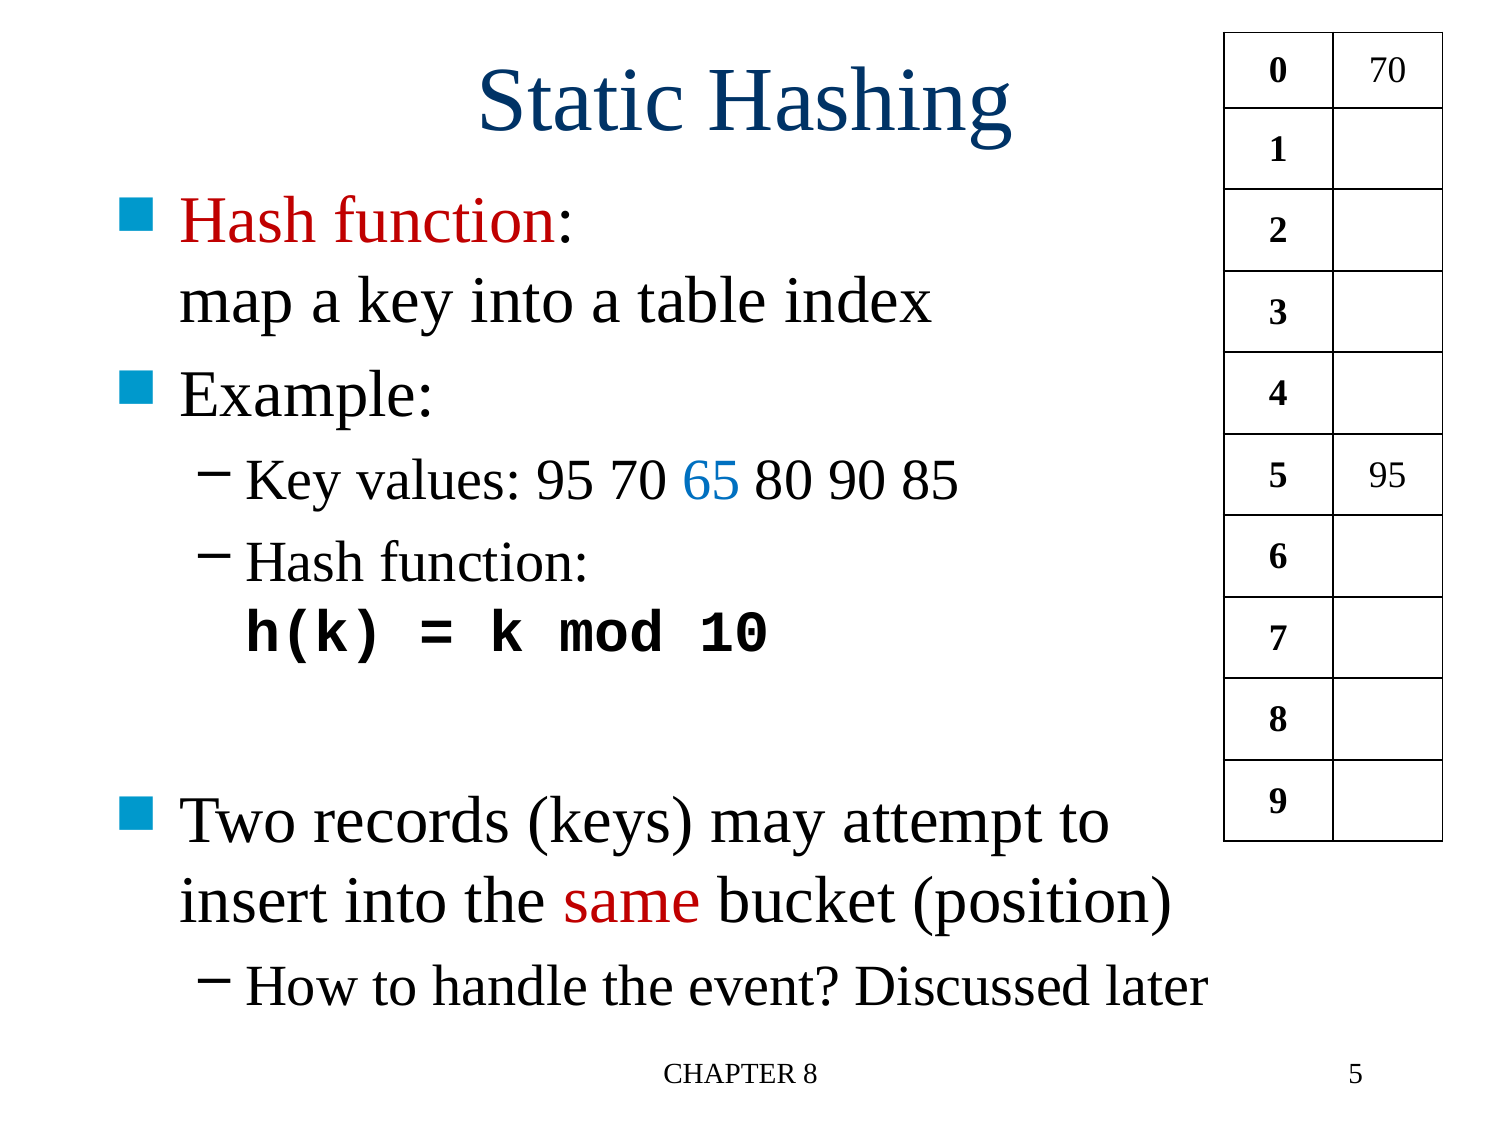

# Static Hashing
| 0 | 70 |
| --- | --- |
| 1 |  |
| 2 |  |
| 3 |  |
| 4 |  |
| 5 | 95 |
| 6 |  |
| 7 |  |
| 8 |  |
| 9 |  |
Hash function:
map a key into a table index
Example:
Key values: 95 70 65 80 90 85
Hash function:
h(k) = k mod 10

Two records (keys) may attempt to
insert into the same bucket (position)
How to handle the event? Discussed later
CHAPTER 8
5